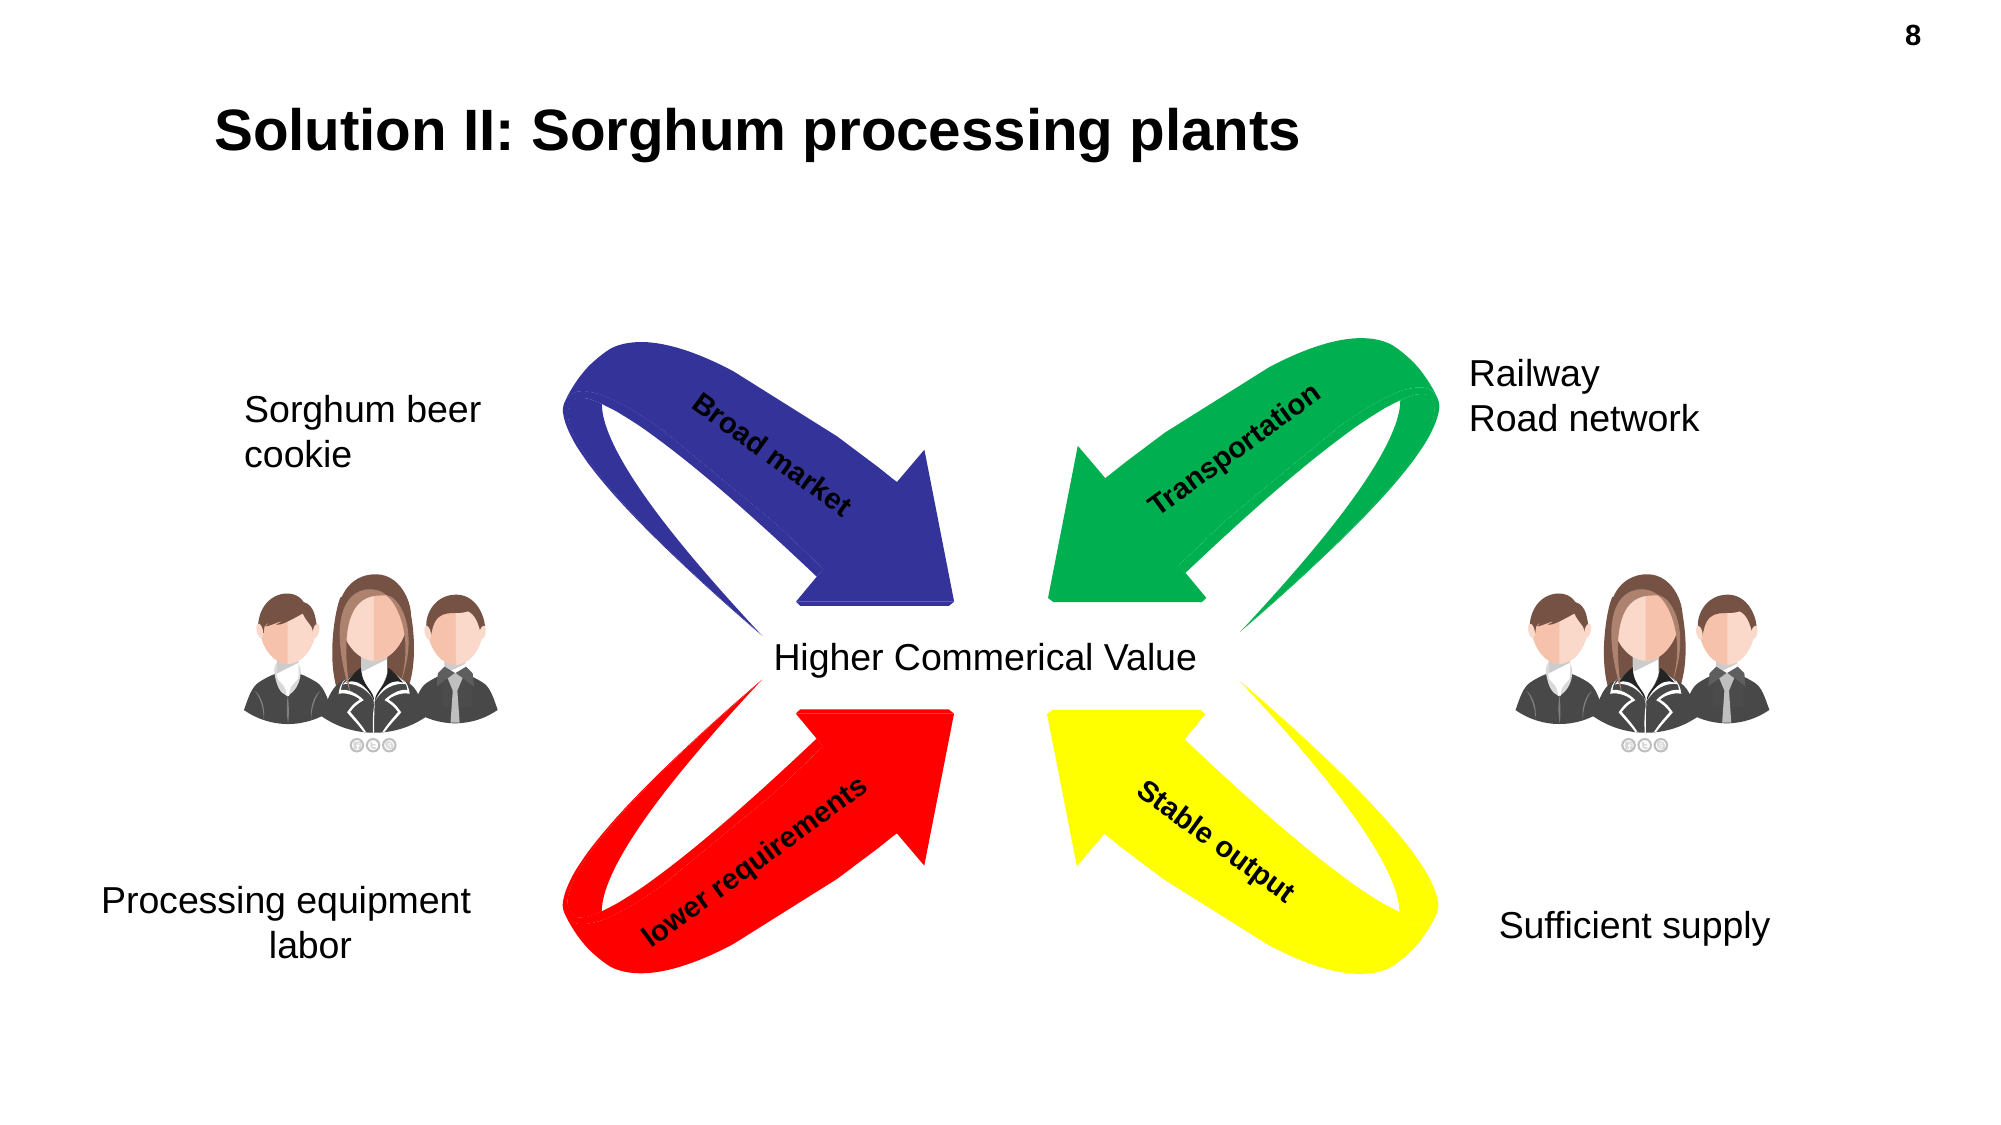

8
Solution II: Sorghum processing plants

Railway
Road network
Sorghum beer
cookie
Transportation
Broad market

Higher Commerical Value

Stable output
lower requirements
Processing equipment
                labor
Sufficient supply